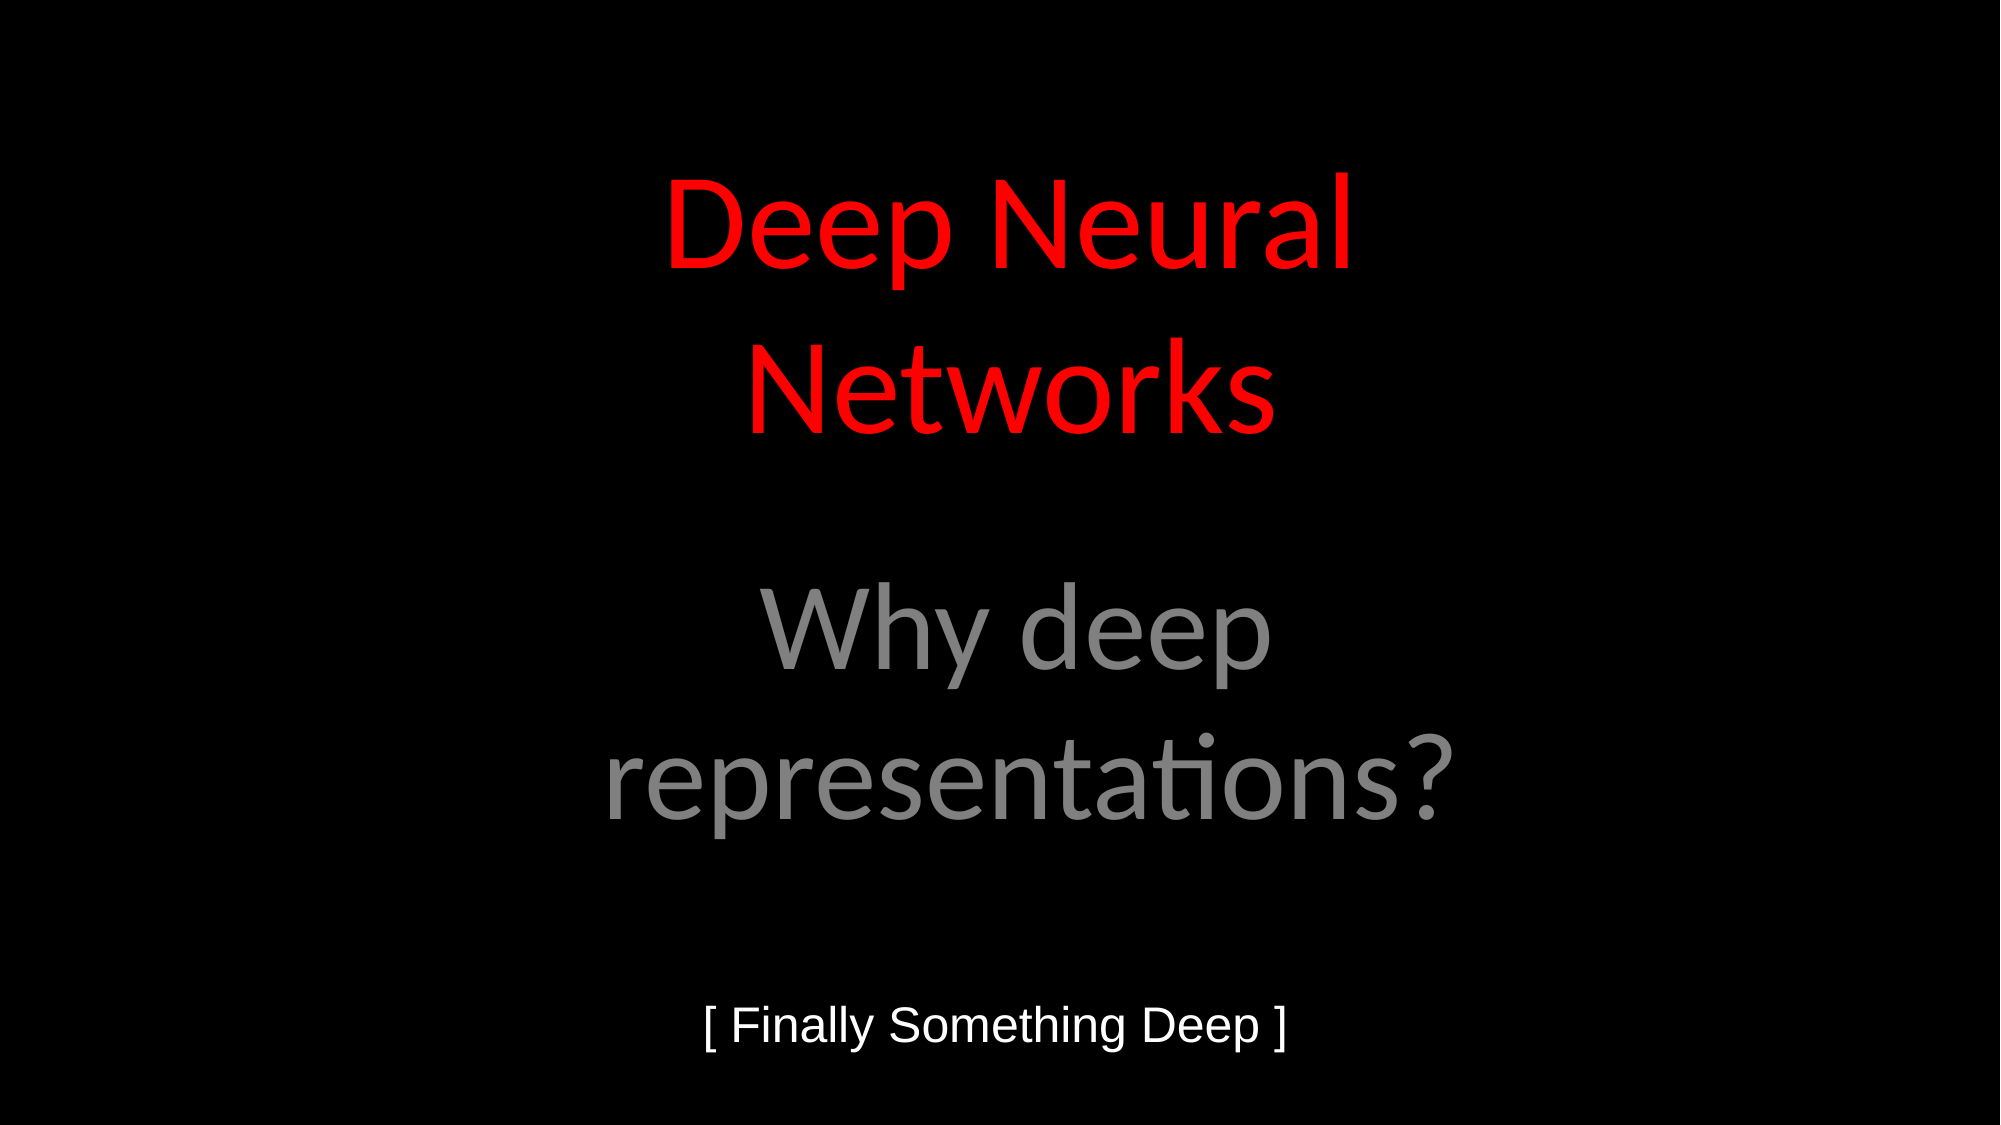

Deep Neural Networks
Why deep
 representations?
[ Finally Something Deep ]